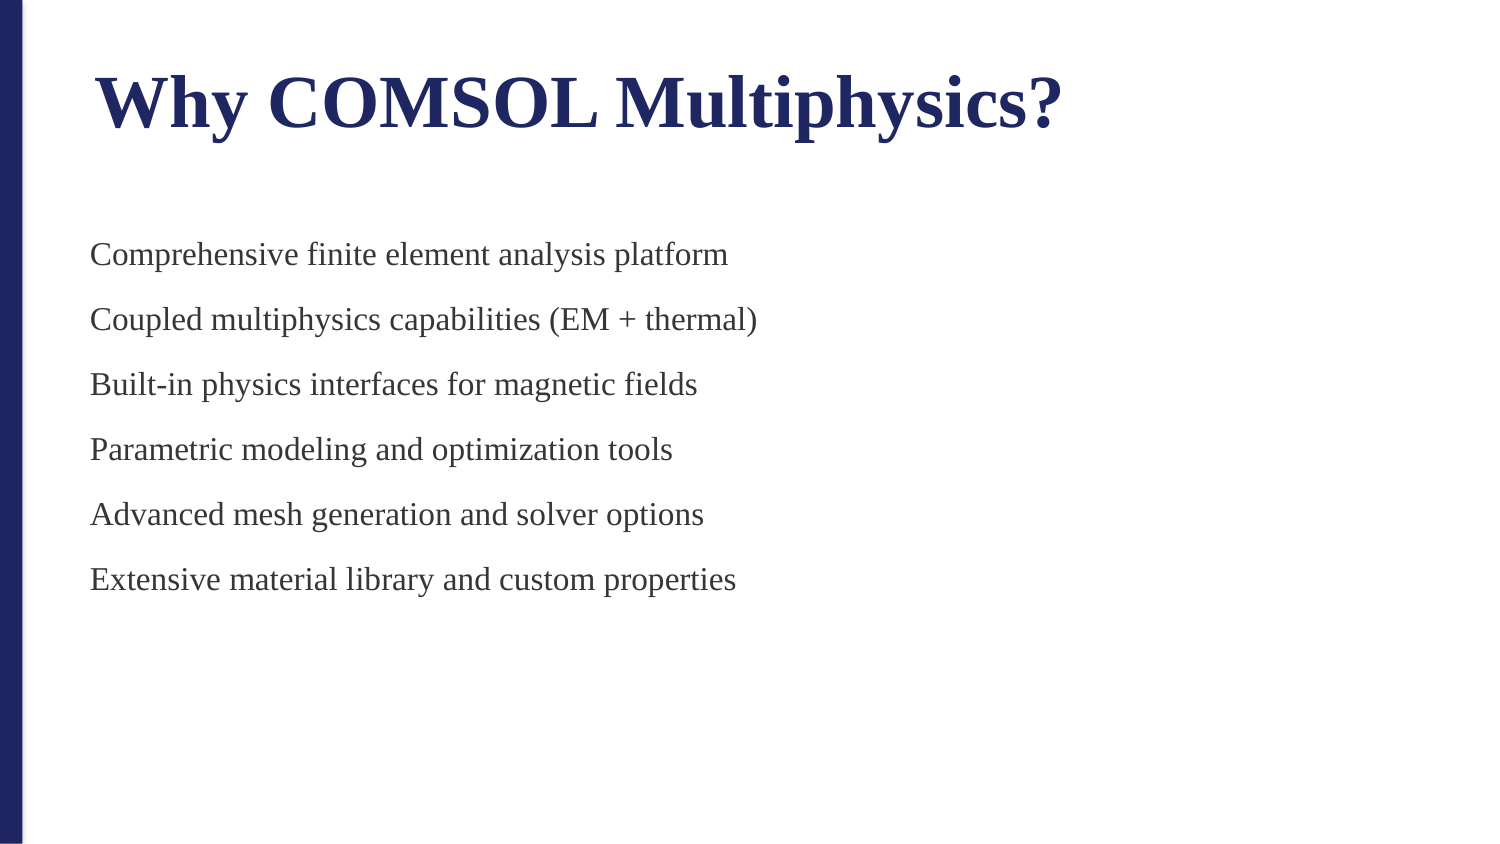

Why COMSOL Multiphysics?

Comprehensive finite element analysis platform
Coupled multiphysics capabilities (EM + thermal)
Built-in physics interfaces for magnetic fields
Parametric modeling and optimization tools
Advanced mesh generation and solver options
Extensive material library and custom properties